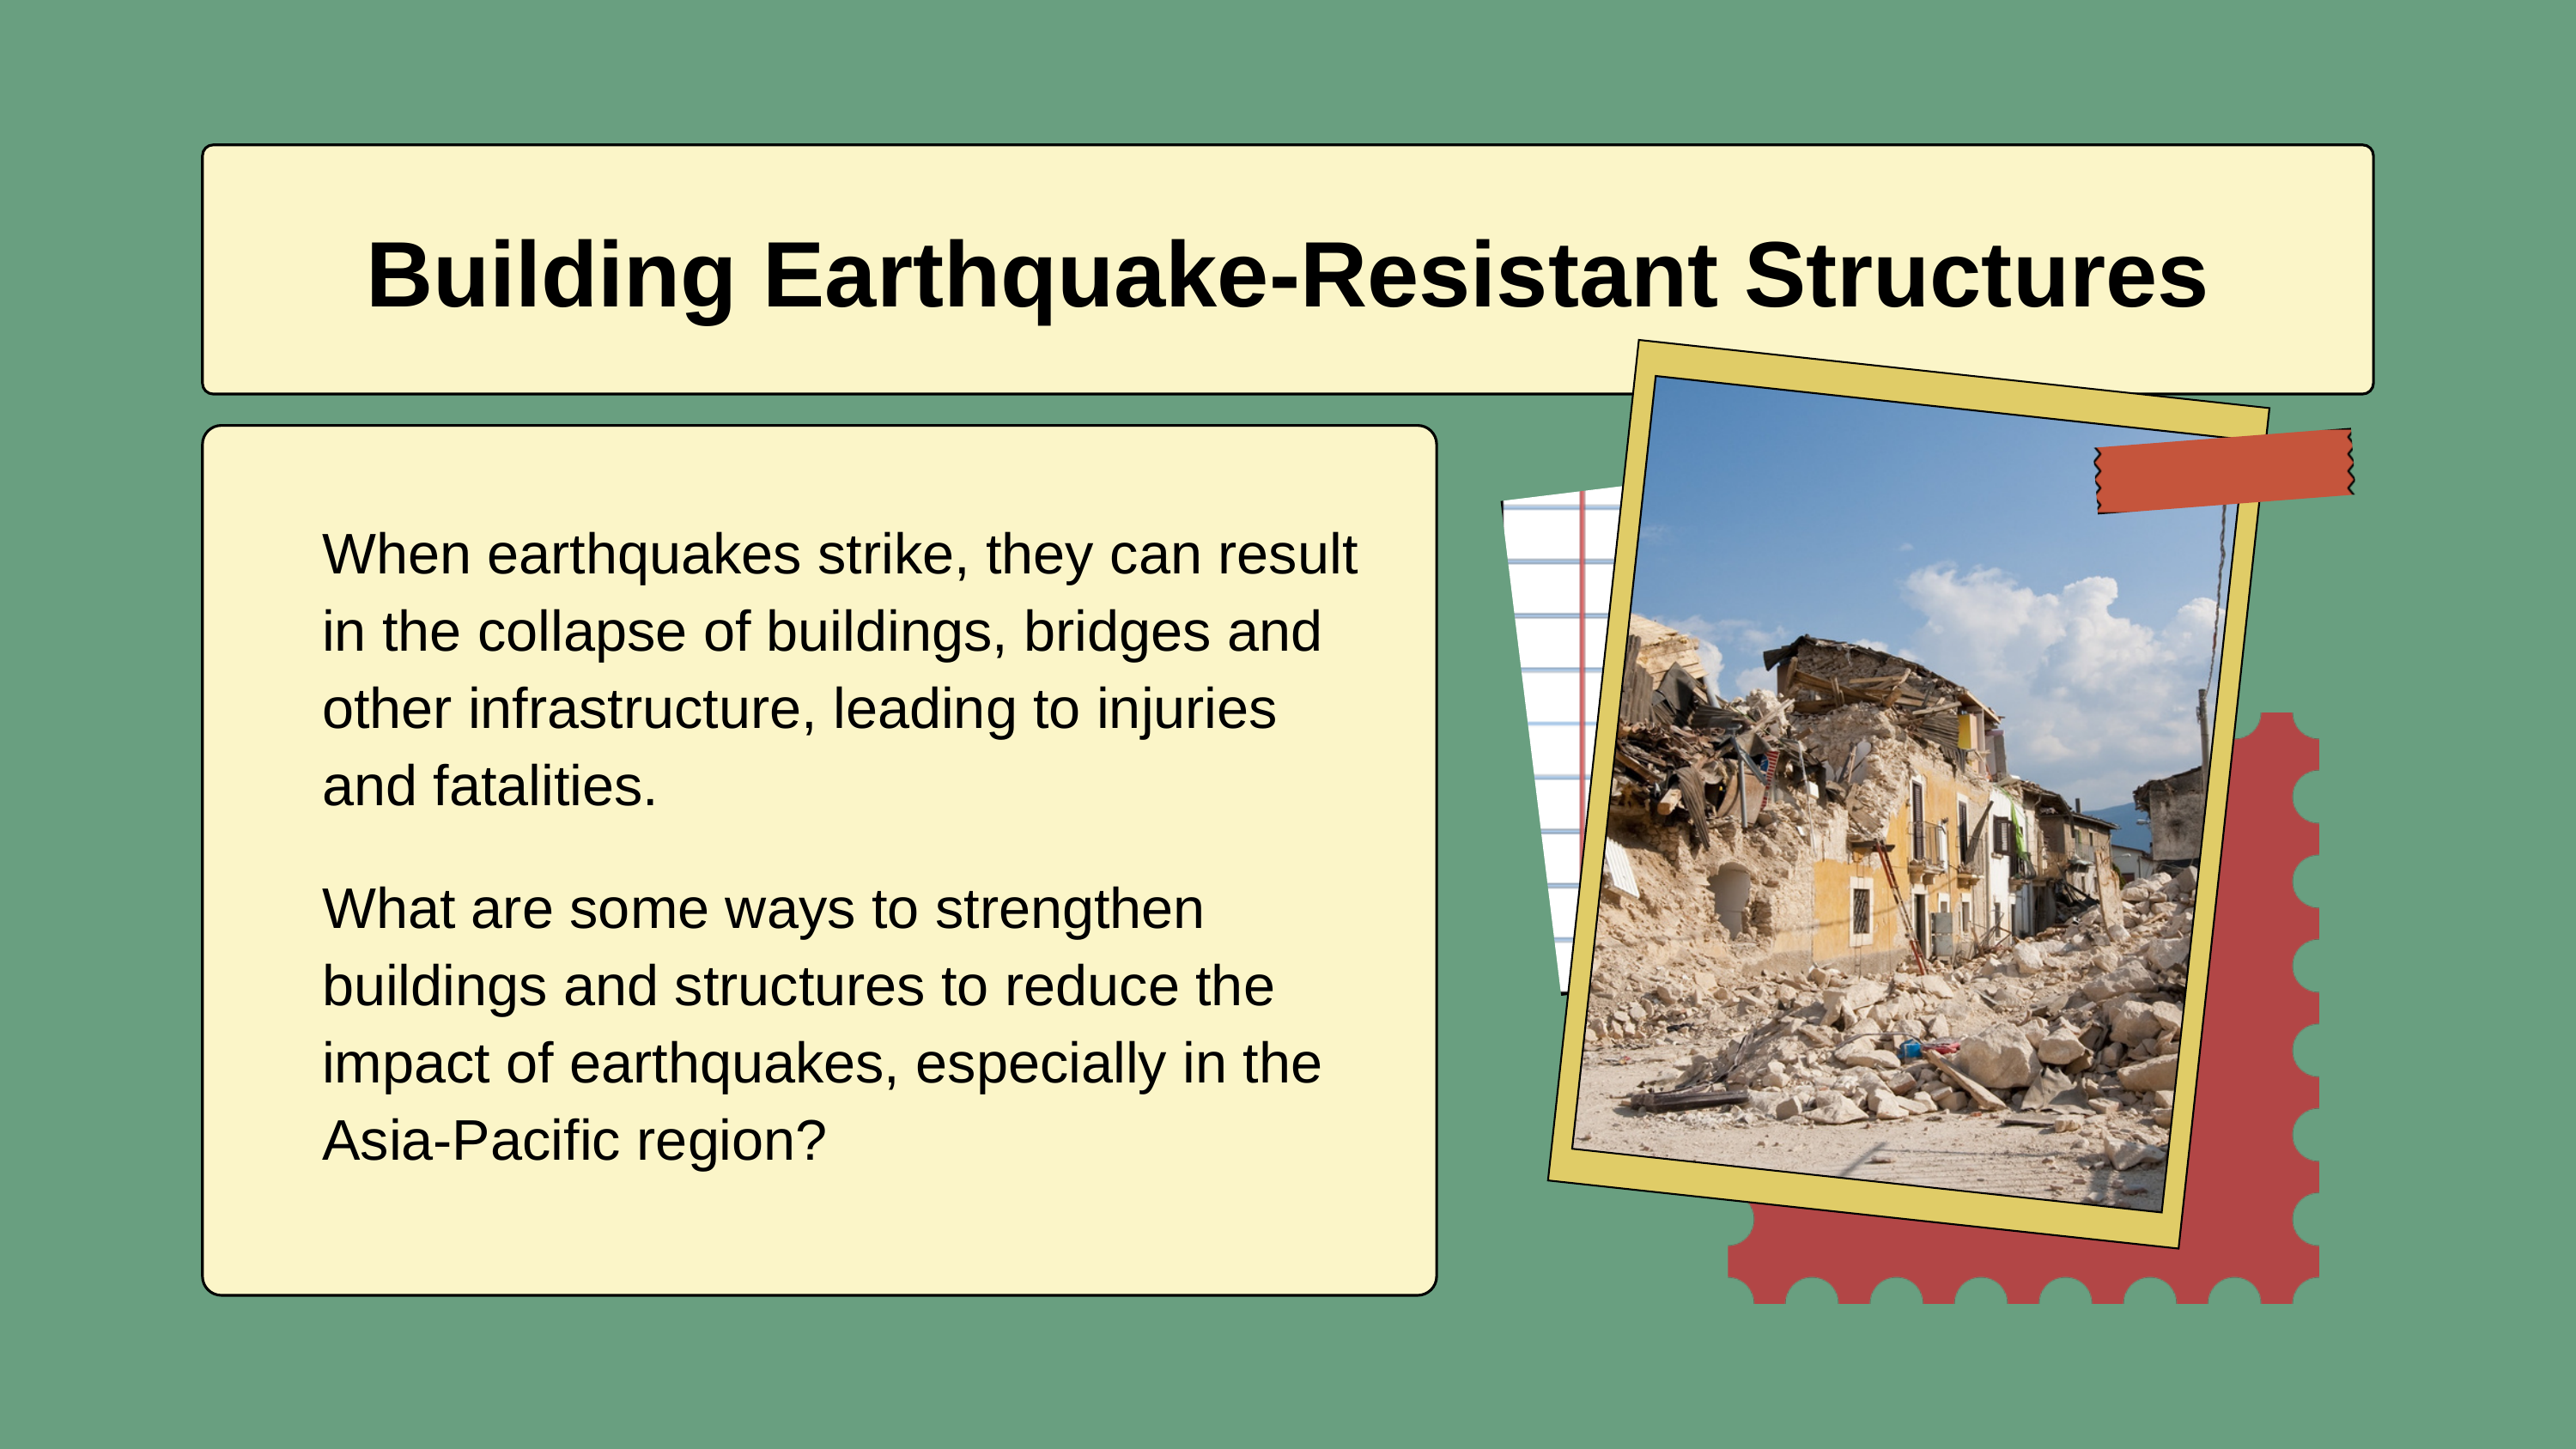

Building Earthquake-Resistant Structures

When earthquakes strike, they can result in the collapse of buildings, bridges and other infrastructure, leading to injuries and fatalities.

What are some ways to strengthen buildings and structures to reduce the impact of earthquakes, especially in the Asia-Pacific region?